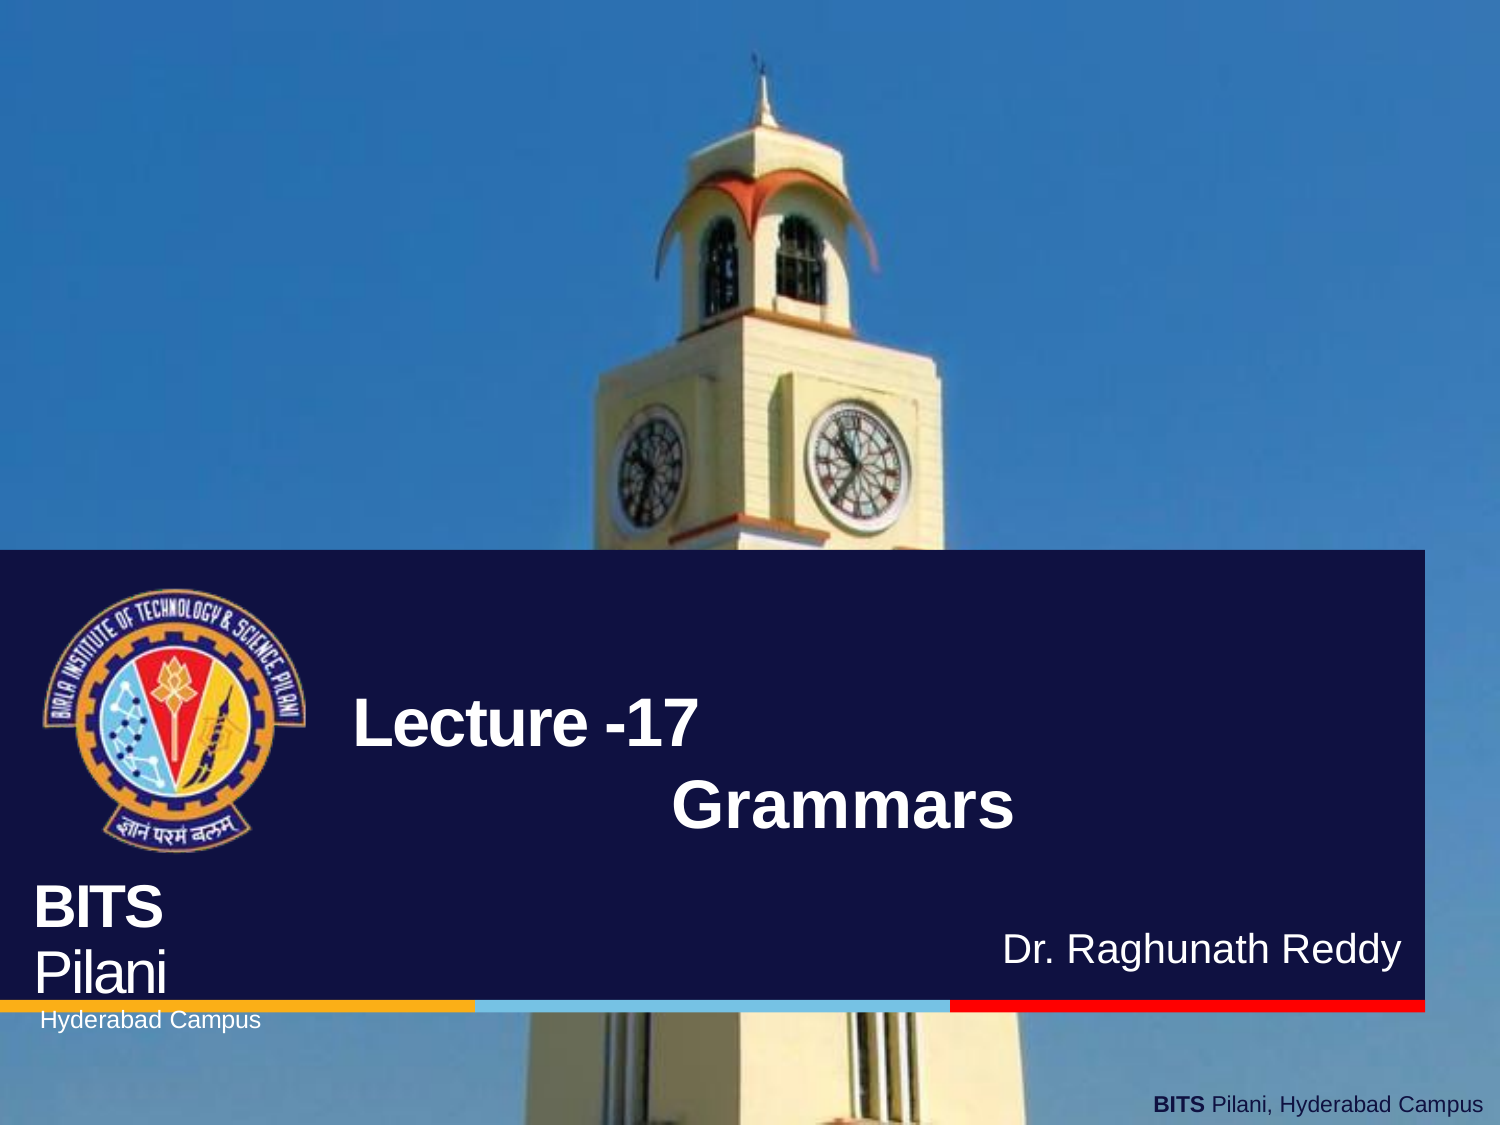

# Lecture -17 Grammars
BITS Pilani
Hyderabad Campus
Dr. Raghunath Reddy
BITS Pilani, Hyderabad Campus